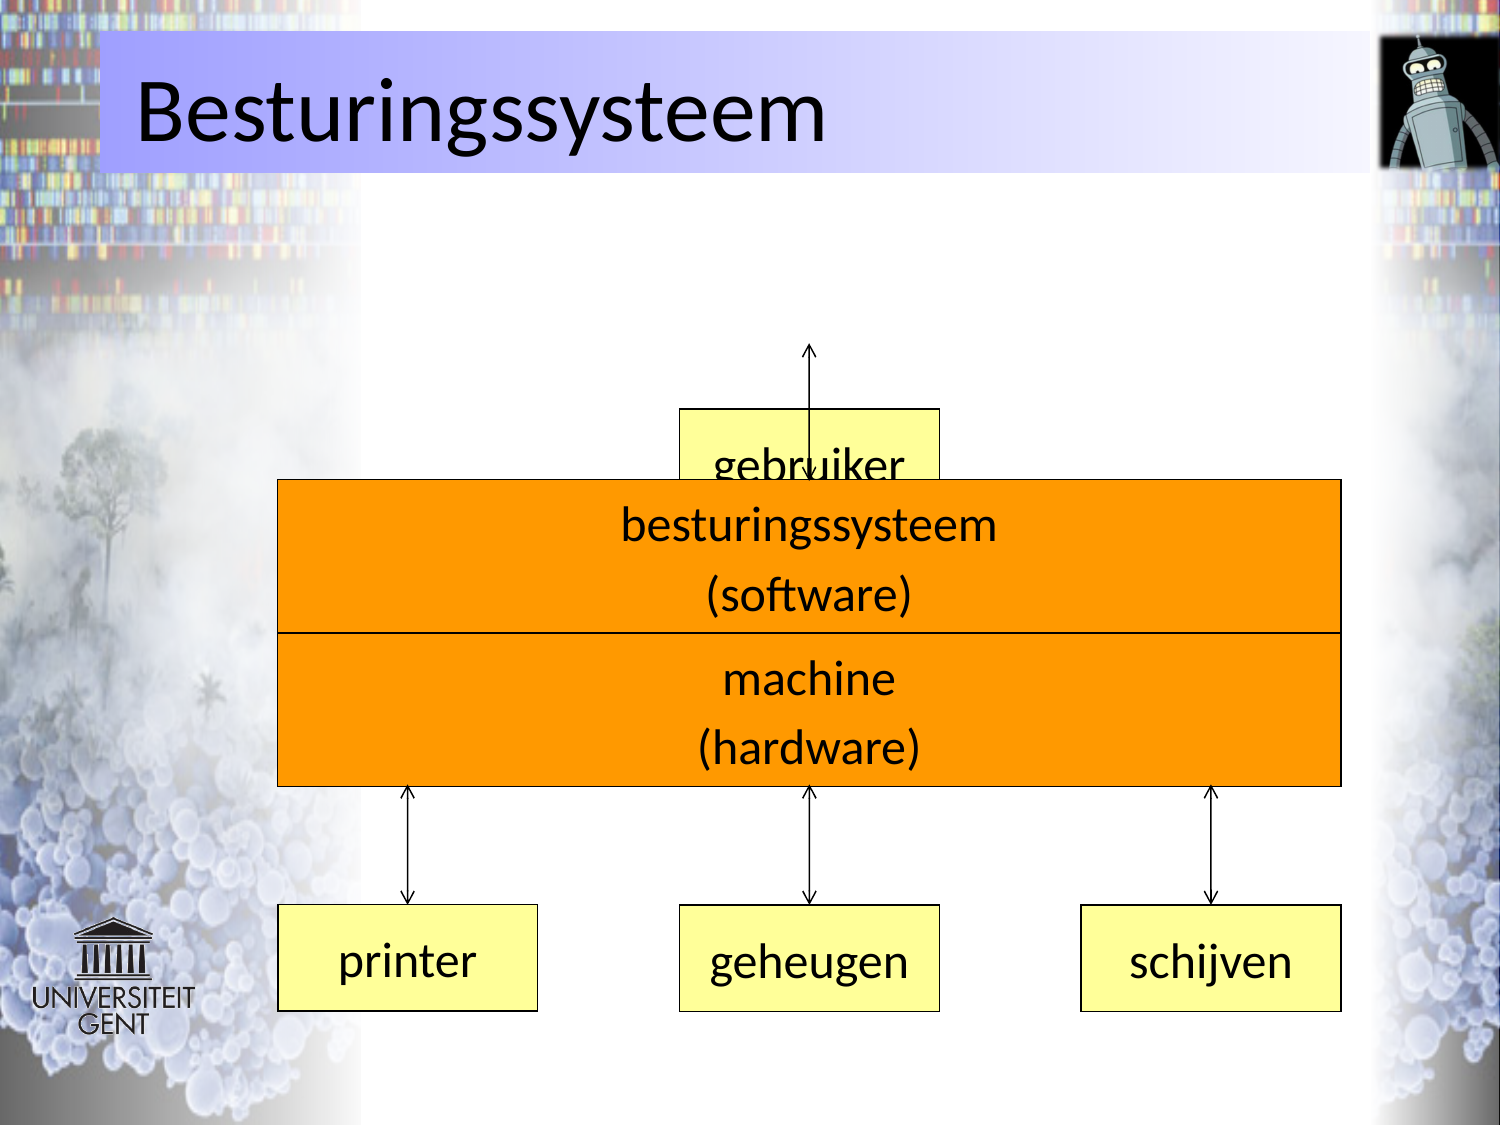

# Besturingssysteem

gebruiker
besturingssysteem
(software)

machine
(hardware)

printer
geheugen
schijven